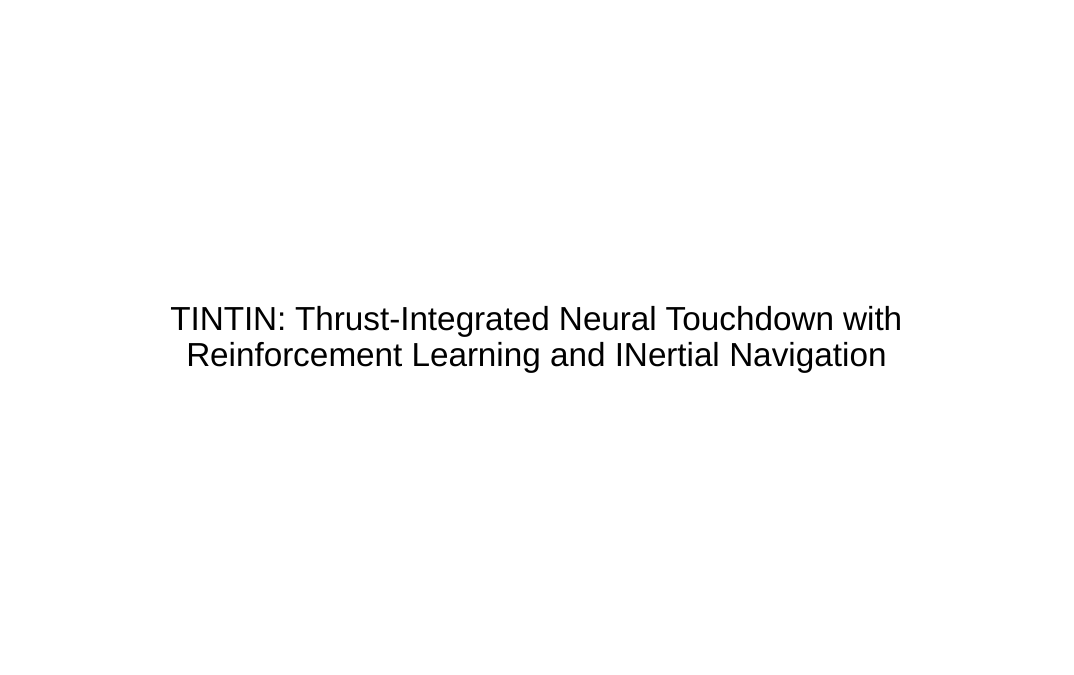

# TINTIN: Thrust-Integrated Neural Touchdown with Reinforcement Learning and INertial Navigation